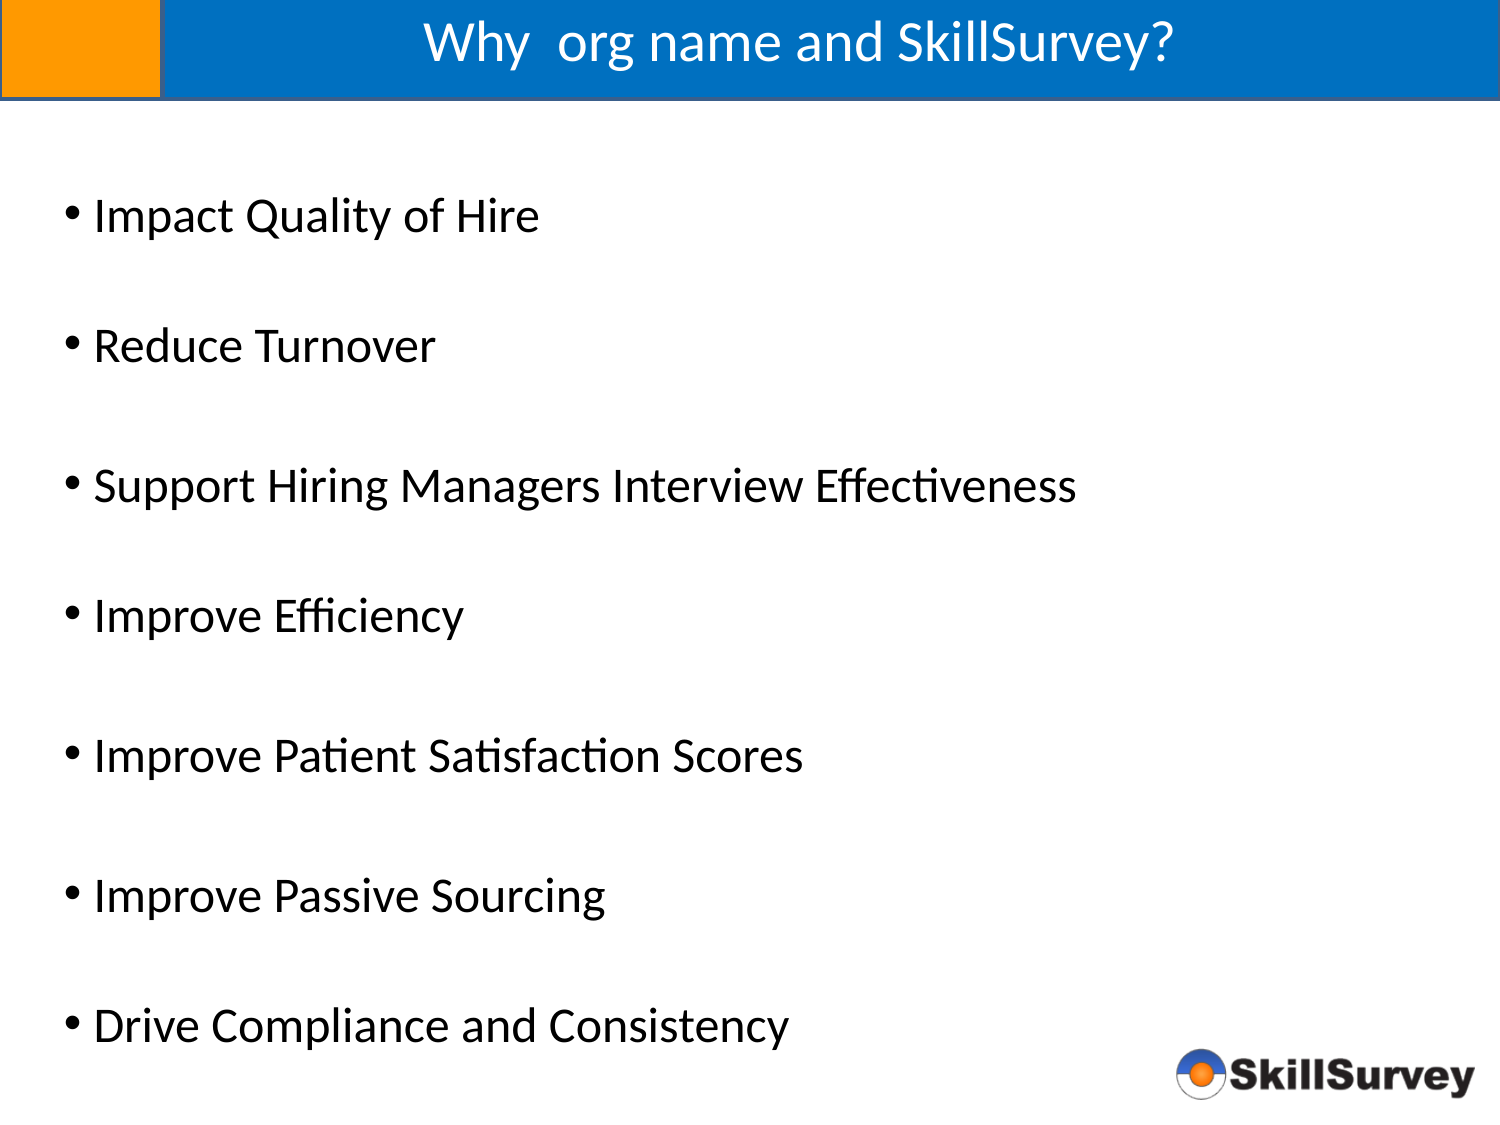

Why  org name and SkillSurvey?
Impact Quality of Hire
Reduce Turnover

Support Hiring Managers Interview Effectiveness
Improve Efficiency

Improve Patient Satisfaction Scores

Improve Passive Sourcing
Drive Compliance and Consistency